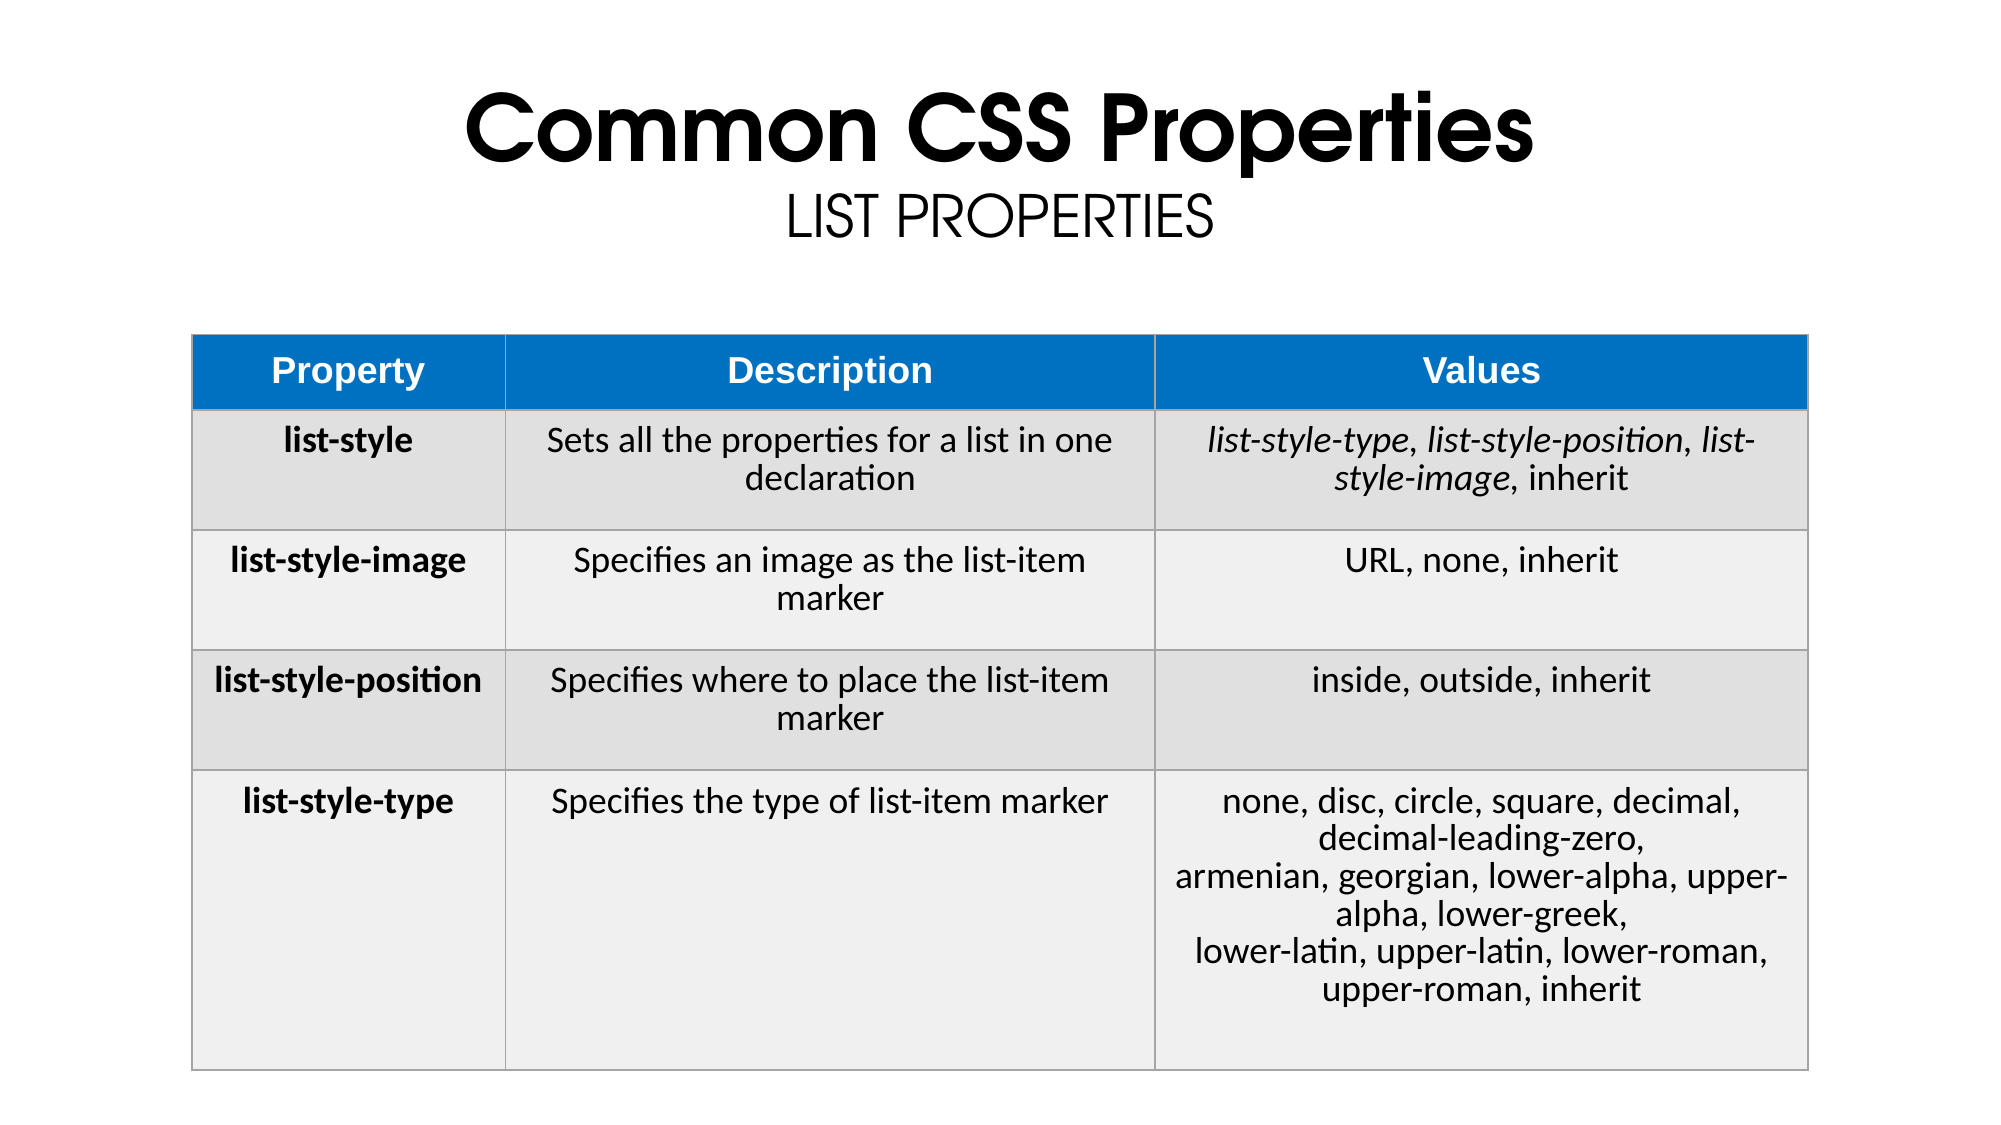

Common CSS Properties
LIST PROPERTIES
| Property | Description | Values |
| --- | --- | --- |
| list-style | Sets all the properties for a list in one declaration | list-style-type, list-style-position, list-style-image, inherit |
| list-style-image | Specifies an image as the list-item marker | URL, none, inherit |
| list-style-position | Specifies where to place the list-item marker | inside, outside, inherit |
| list-style-type | Specifies the type of list-item marker | none, disc, circle, square, decimal, decimal-leading-zero, armenian, georgian, lower-alpha, upper-alpha, lower-greek, lower-latin, upper-latin, lower-roman, upper-roman, inherit |